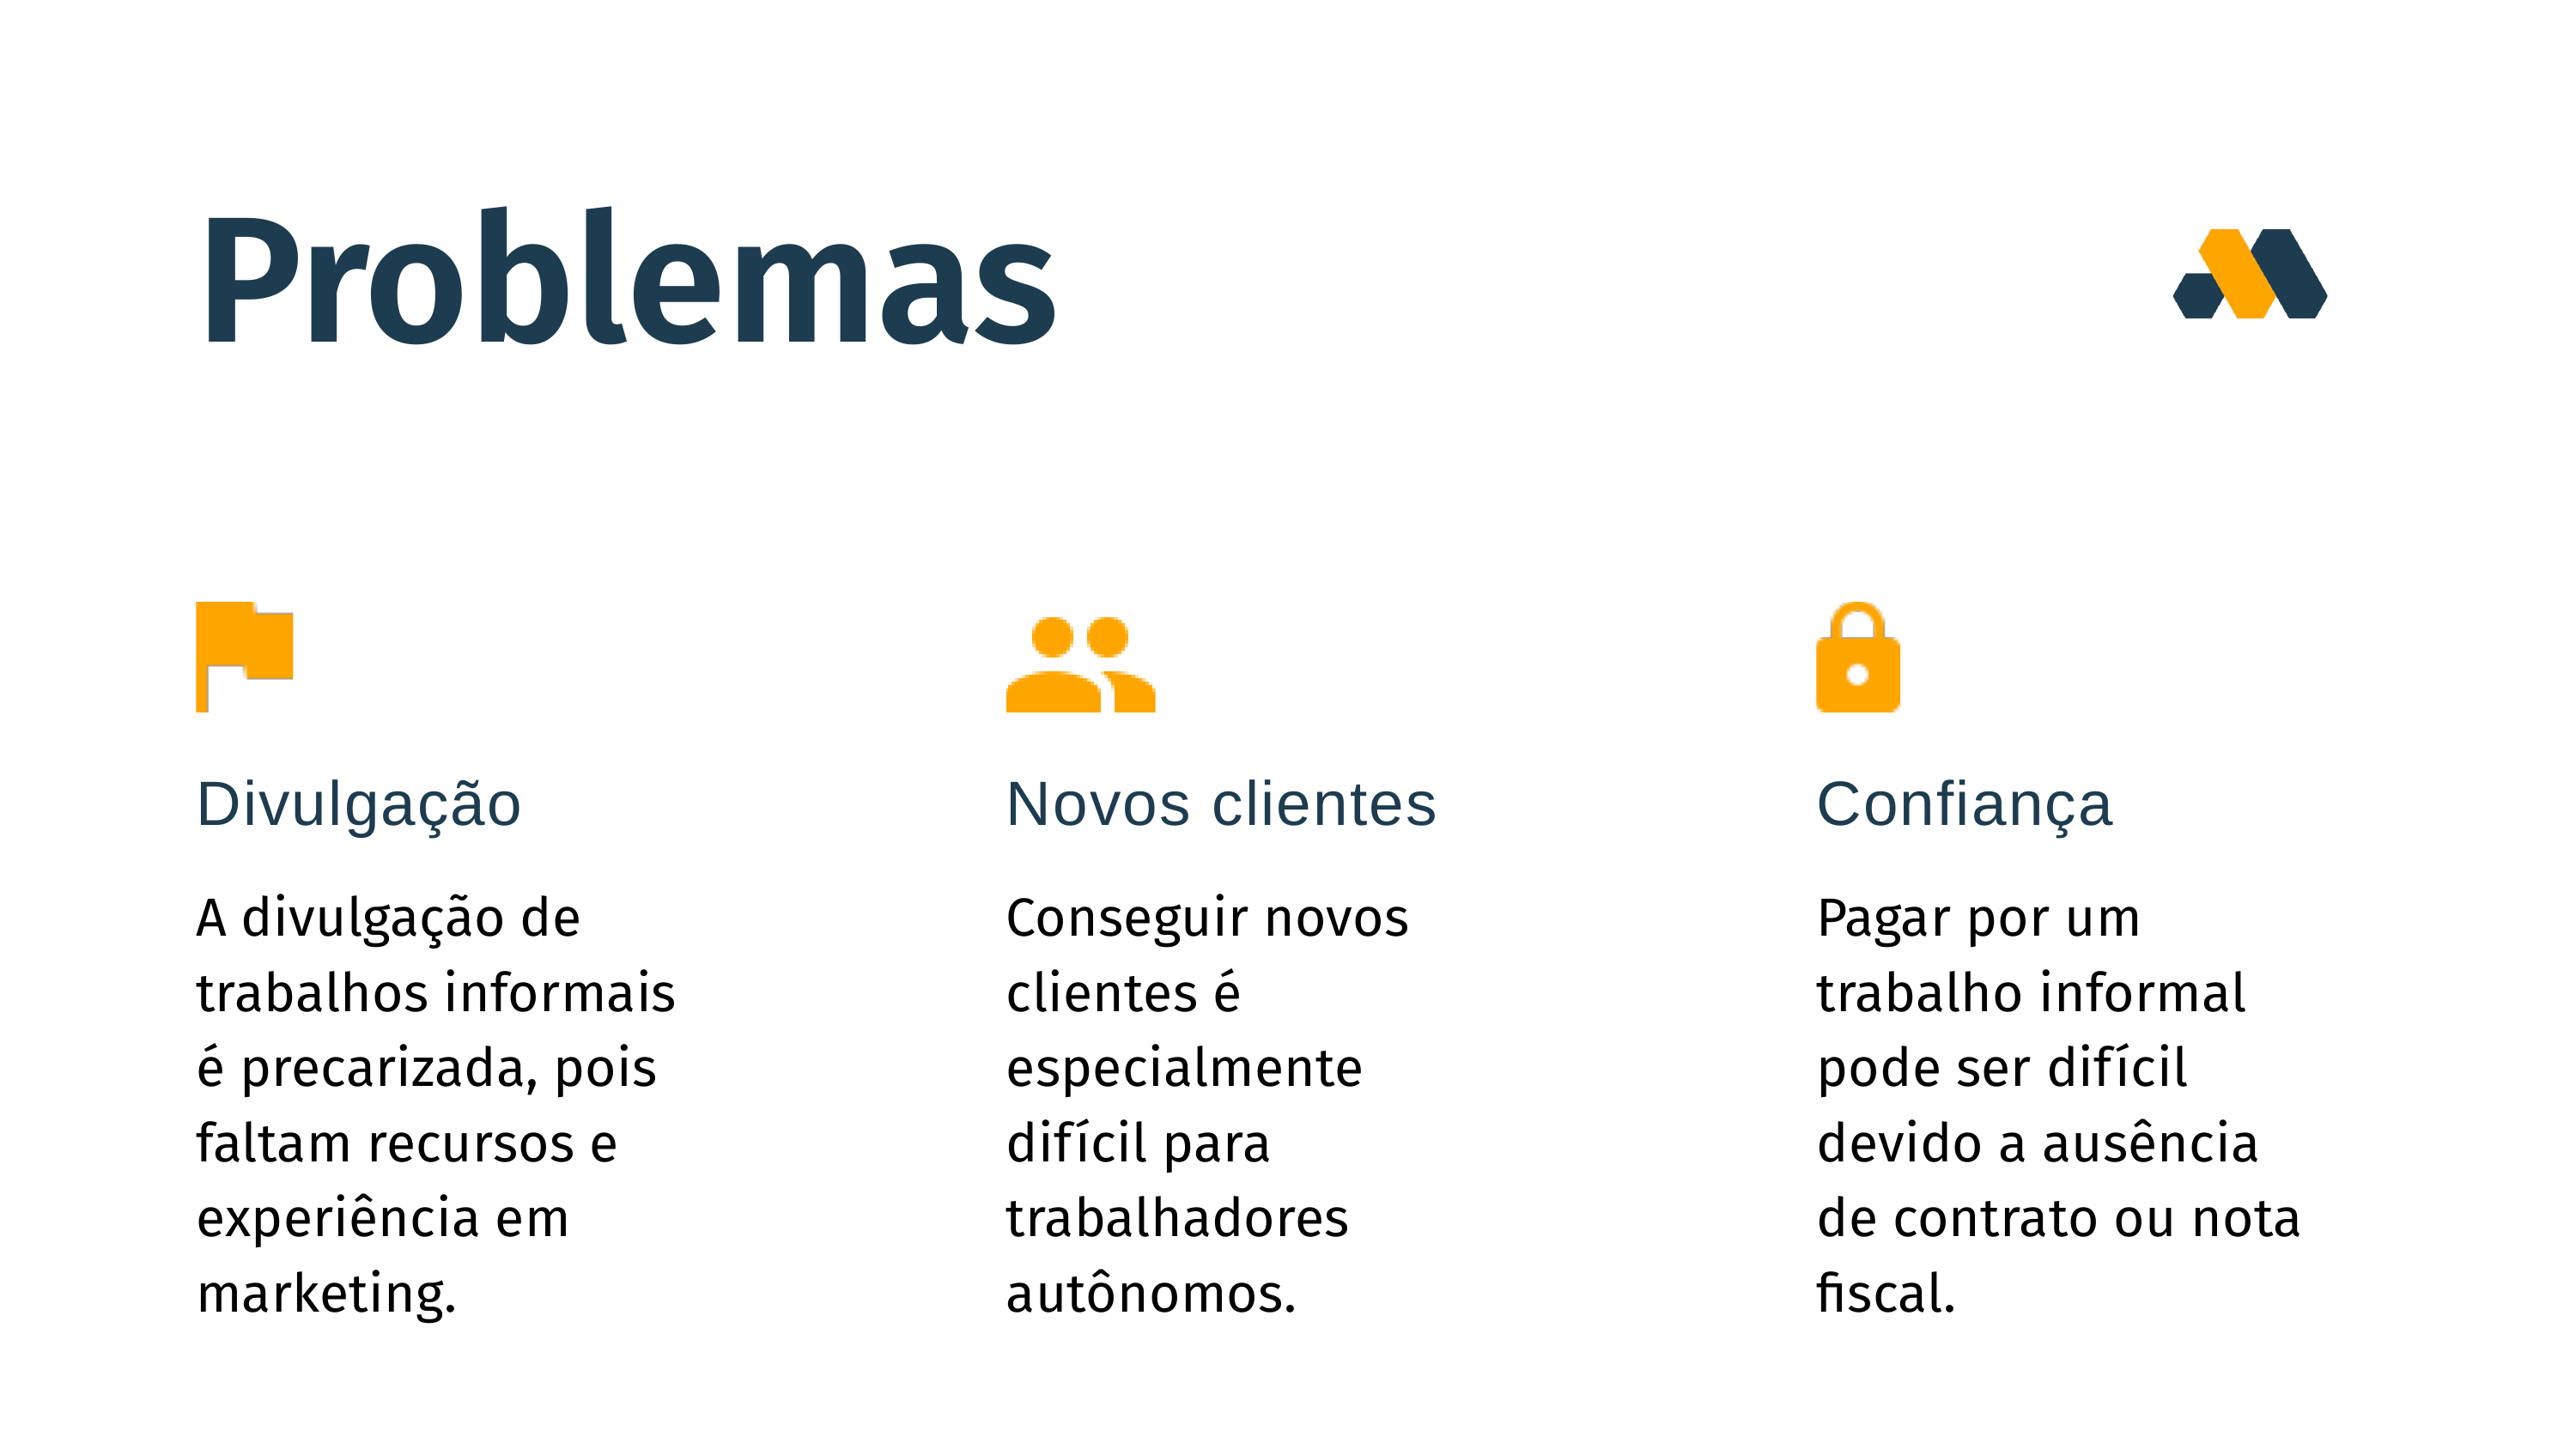

Problemas

Divulgação
A divulgação de trabalhos informais é precarizada, pois faltam recursos e experiência em marketing.
Novos clientes
Conseguir novos clientes é especialmente difícil para trabalhadores autônomos.
Confiança
Pagar por um trabalho informal pode ser difícil devido a ausência de contrato ou nota fiscal.